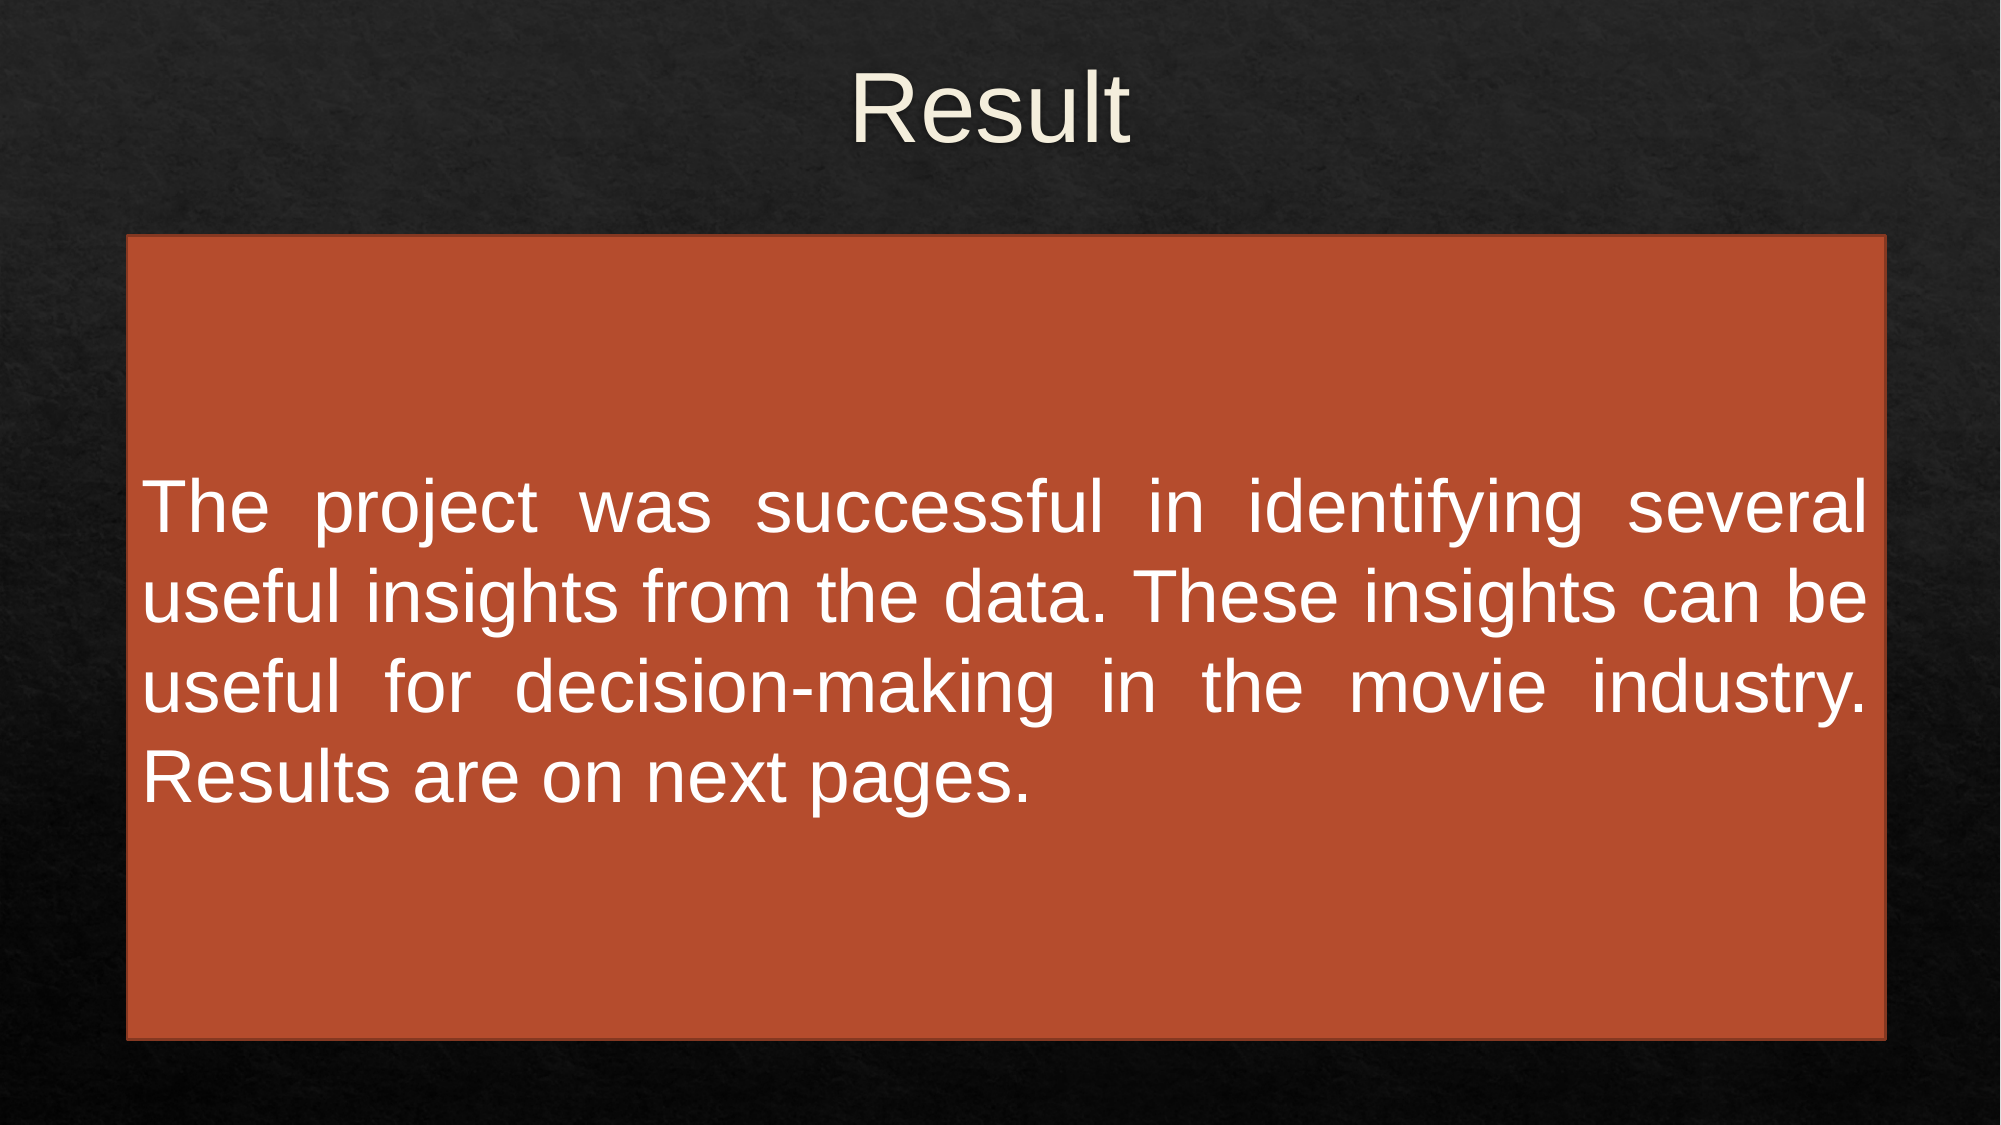

# Result
The project was successful in identifying several useful insights from the data. These insights can be useful for decision-making in the movie industry. Results are on next pages.